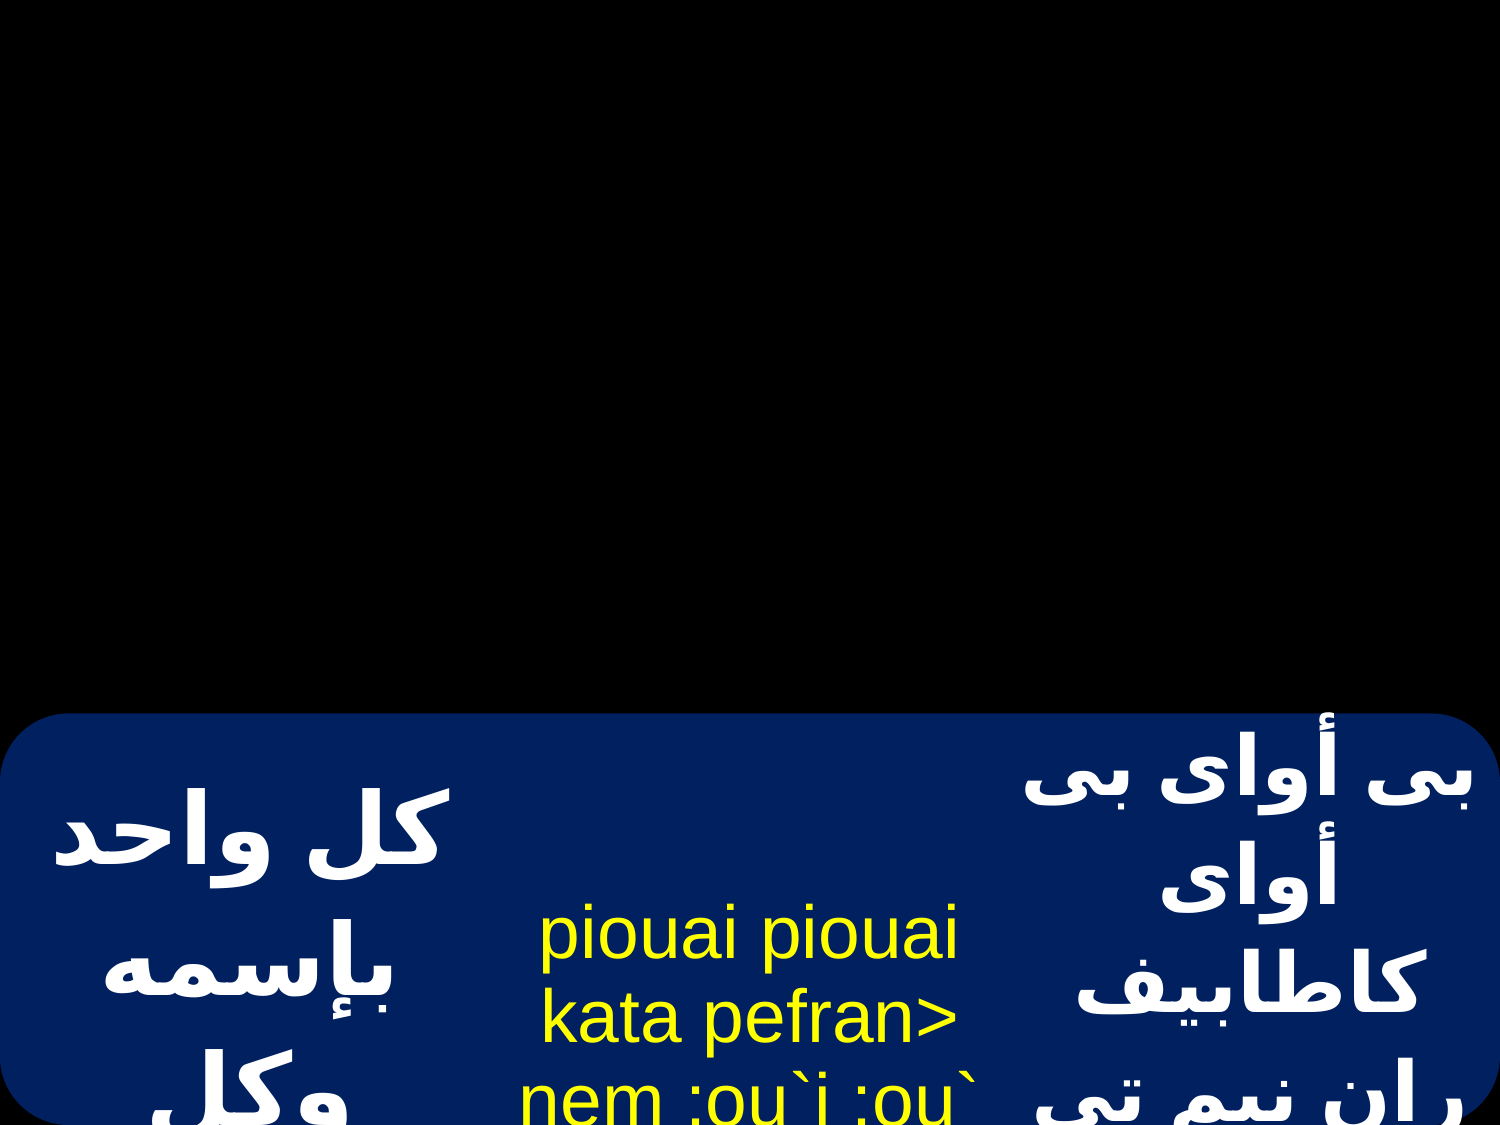

| كل واحد بإسمه وكل واحدة بإسمها | piouai piouai kata pefran> nem ;ou`i ;ou`i kata pecran> | بى أواى بى أواى كاطابيف ران نيم تى أوىتى أوى كاطا بيسران |
| --- | --- | --- |